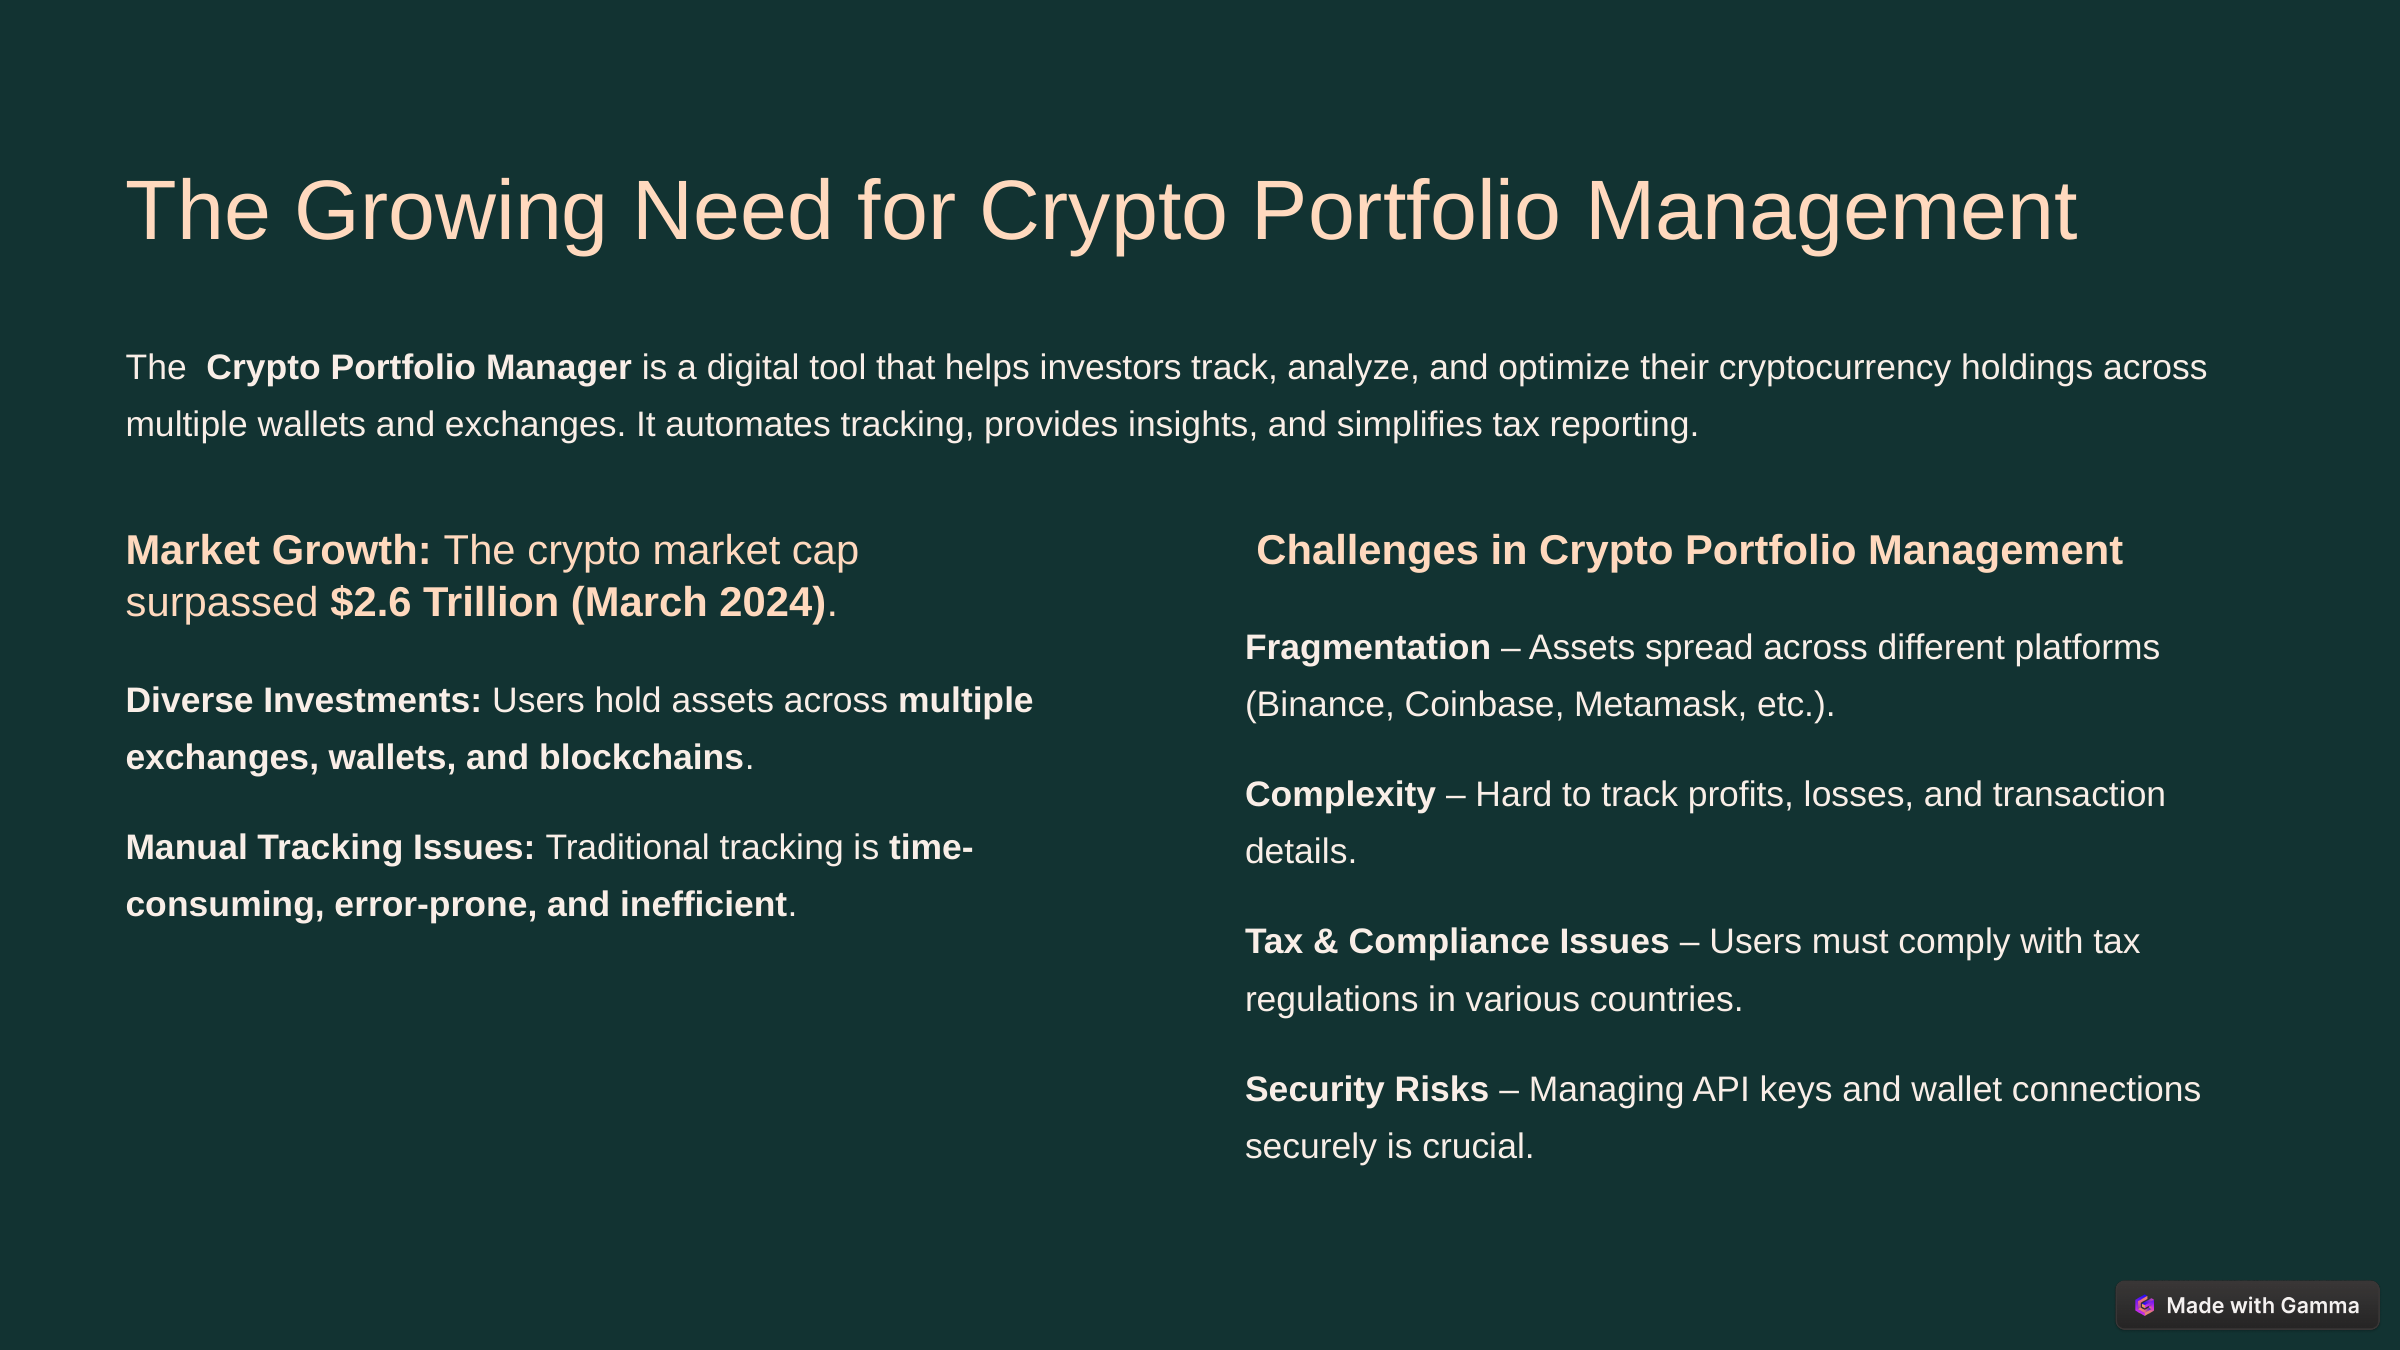

The Growing Need for Crypto Portfolio Management
The  Crypto Portfolio Manager is a digital tool that helps investors track, analyze, and optimize their cryptocurrency holdings across multiple wallets and exchanges. It automates tracking, provides insights, and simplifies tax reporting.
Market Growth: The crypto market cap surpassed $2.6 Trillion (March 2024).
 Challenges in Crypto Portfolio Management
Fragmentation – Assets spread across different platforms (Binance, Coinbase, Metamask, etc.).
Diverse Investments: Users hold assets across multiple exchanges, wallets, and blockchains.
Complexity – Hard to track profits, losses, and transaction details.
Manual Tracking Issues: Traditional tracking is time-consuming, error-prone, and inefficient.
Tax & Compliance Issues – Users must comply with tax regulations in various countries.
Security Risks – Managing API keys and wallet connections securely is crucial.